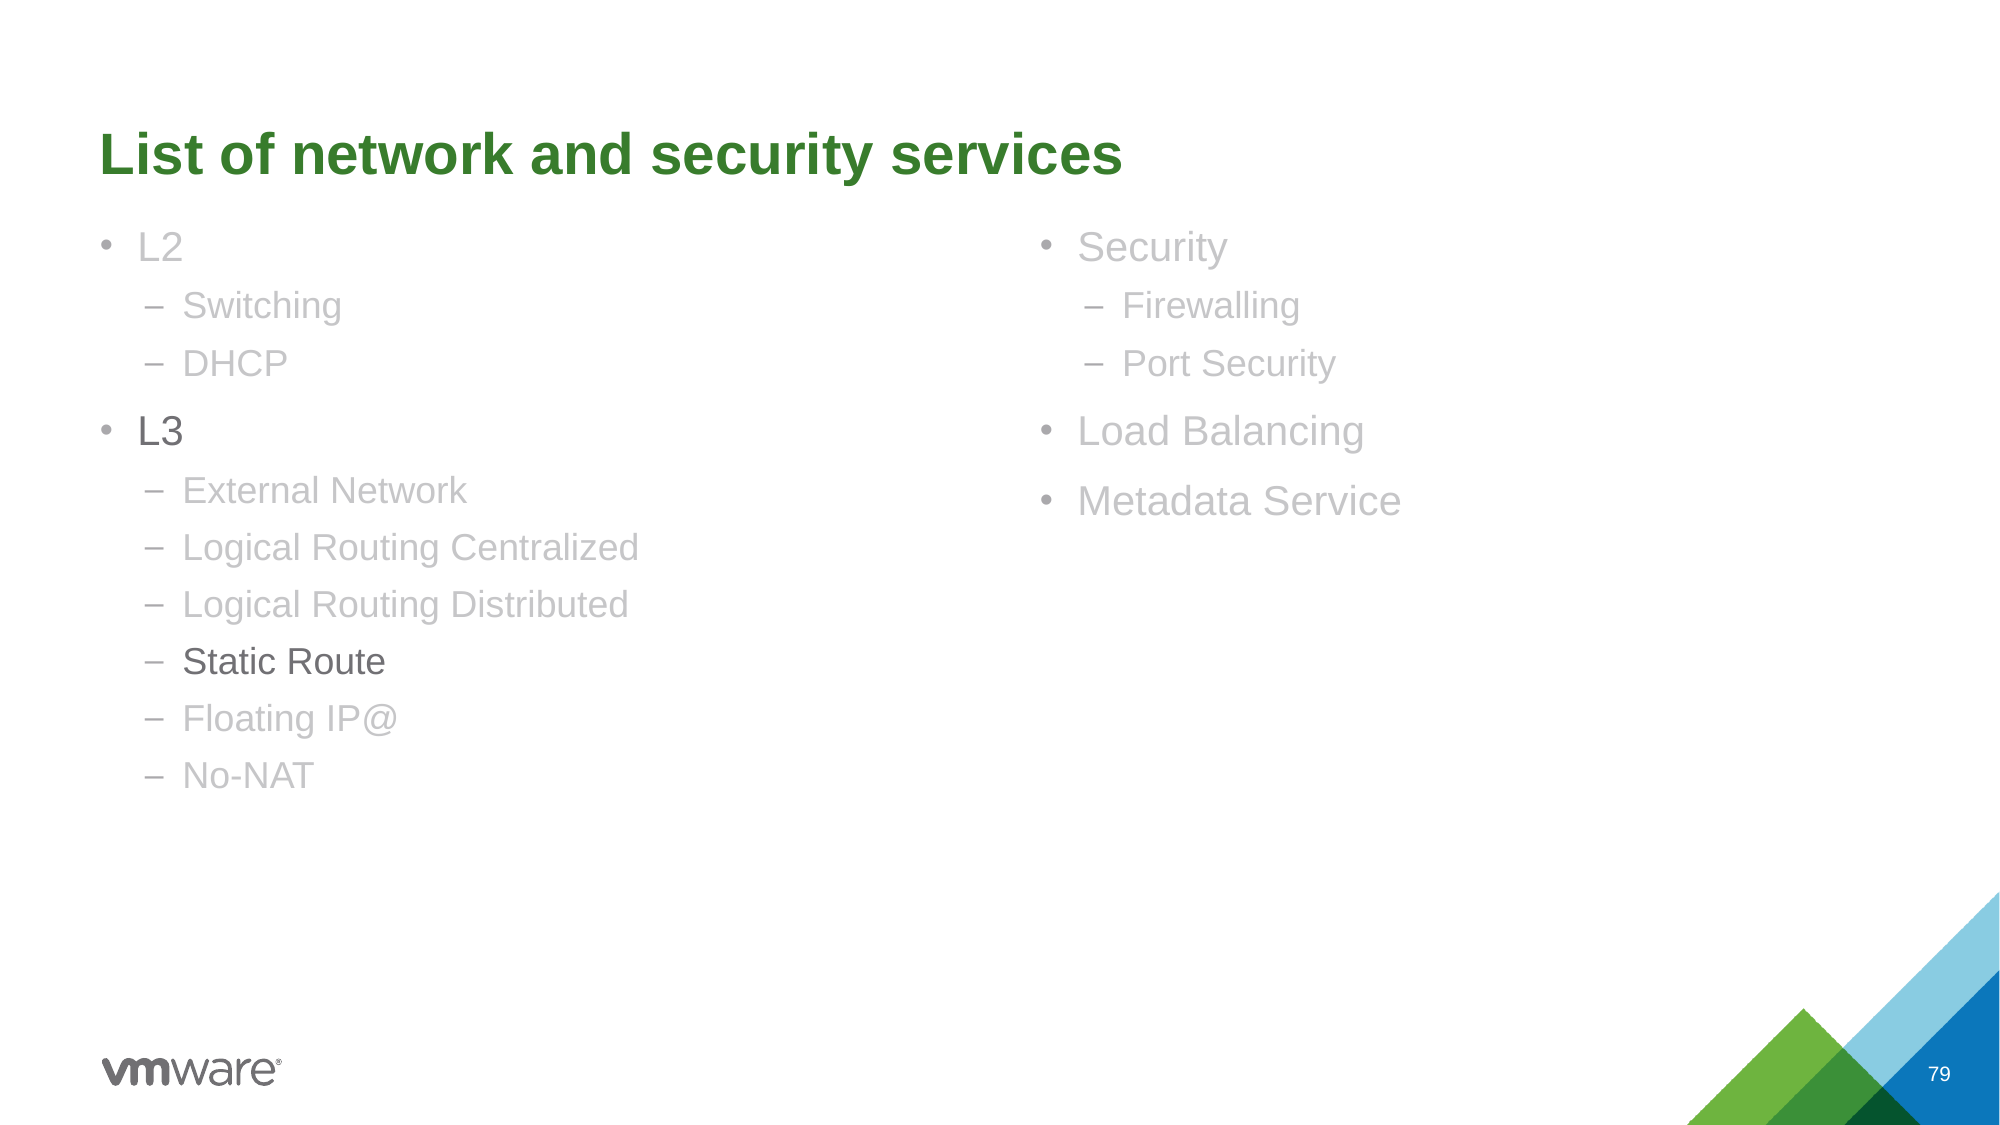

# List of network and security services
L2
Switching
DHCP
L3
External Network
Logical Routing Centralized
Logical Routing Distributed
Static Route
Floating IP@
No-NAT
Security
Firewalling
Port Security
Load Balancing
Metadata Service
79